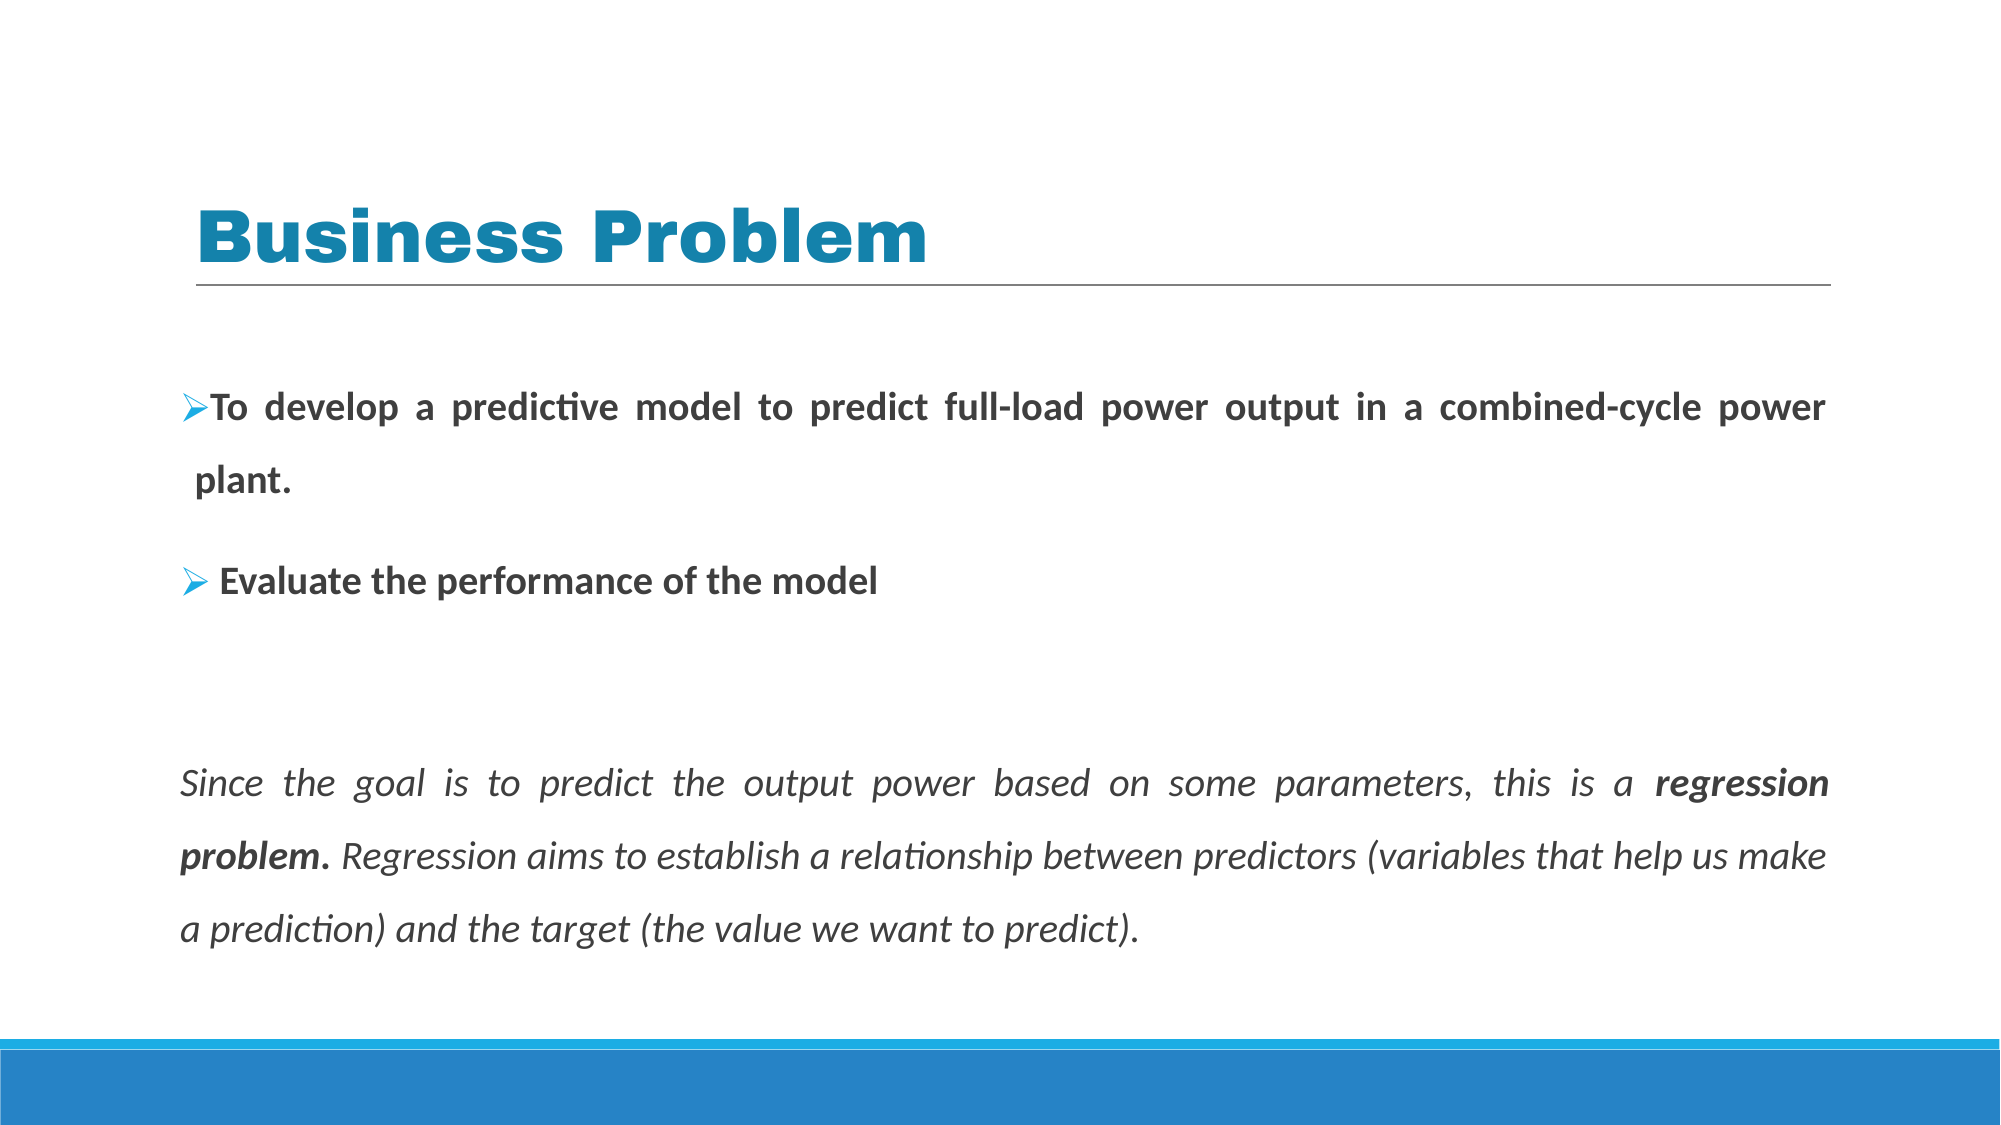

# Business Problem
To develop a predictive model to predict full-load power output in a combined-cycle power plant.
 Evaluate the performance of the model

Since the goal is to predict the output power based on some parameters, this is a regression problem. Regression aims to establish a relationship between predictors (variables that help us make a prediction) and the target (the value we want to predict).